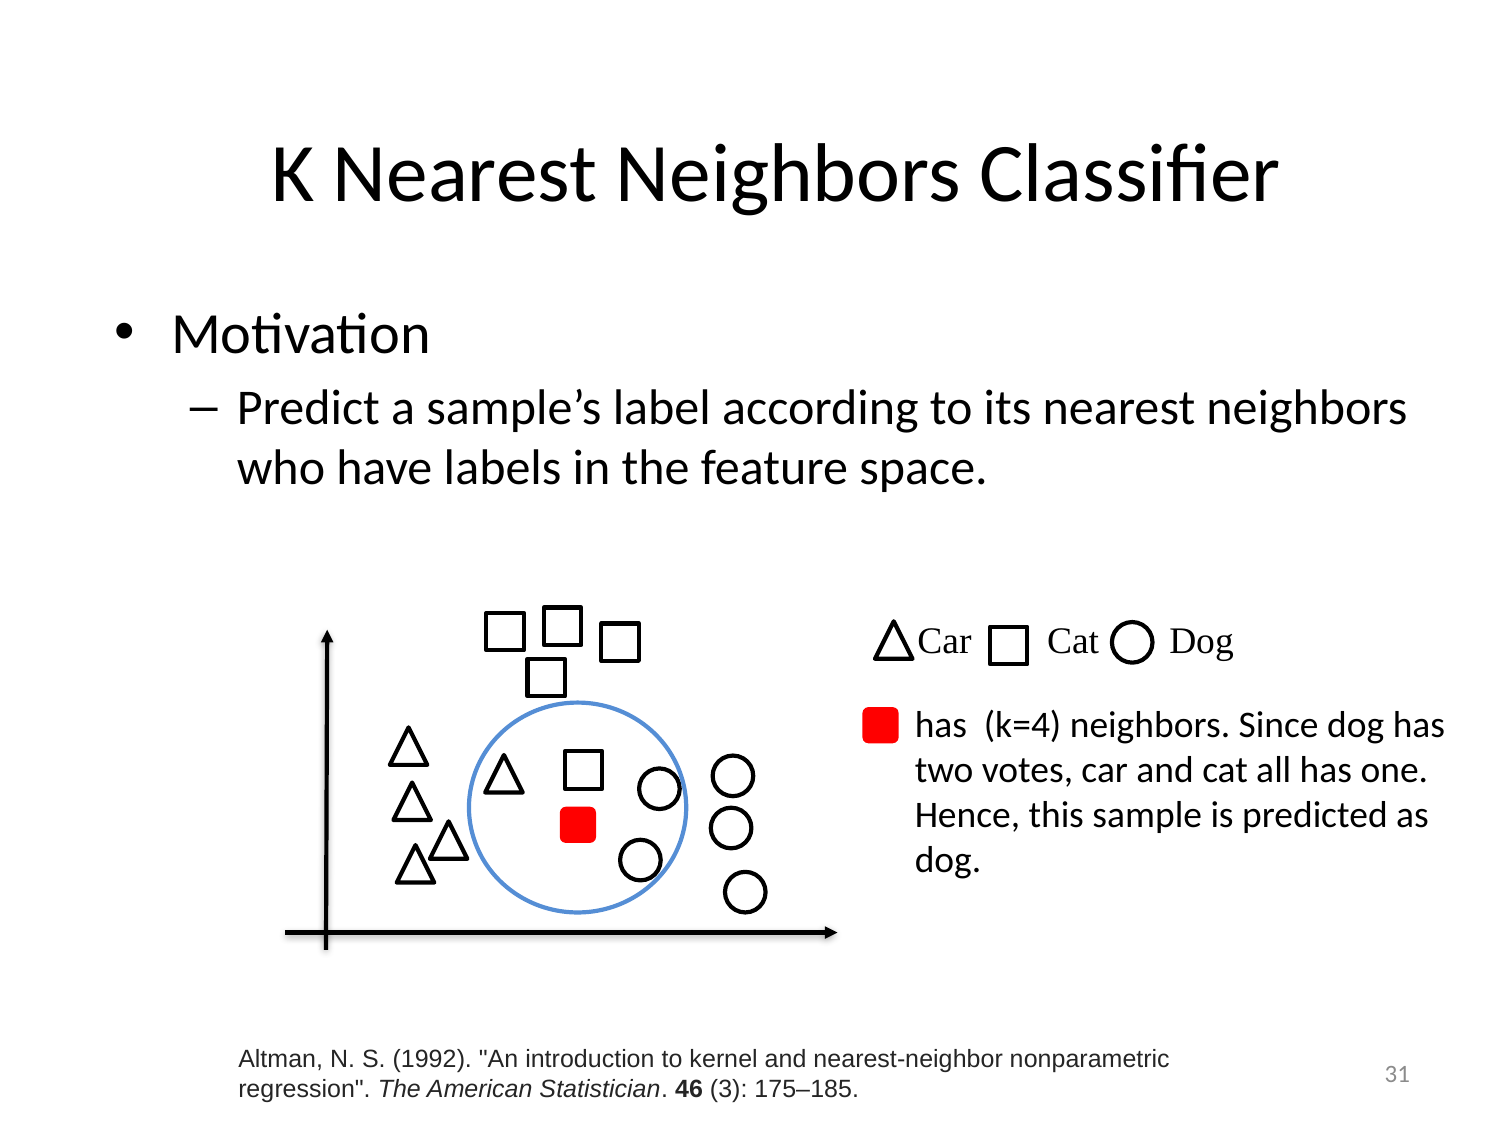

# K Nearest Neighbors Classifier

Motivation
Predict a sample’s label according to its nearest neighbors who have labels in the feature space.

Car
Cat
Dog

has  (k=4) neighbors. Since dog has two votes, car and cat all has one. Hence, this sample is predicted as dog.

Altman, N. S. (1992). "An introduction to kernel and nearest-neighbor nonparametric regression". The American Statistician. 46 (3): 175–185.
31